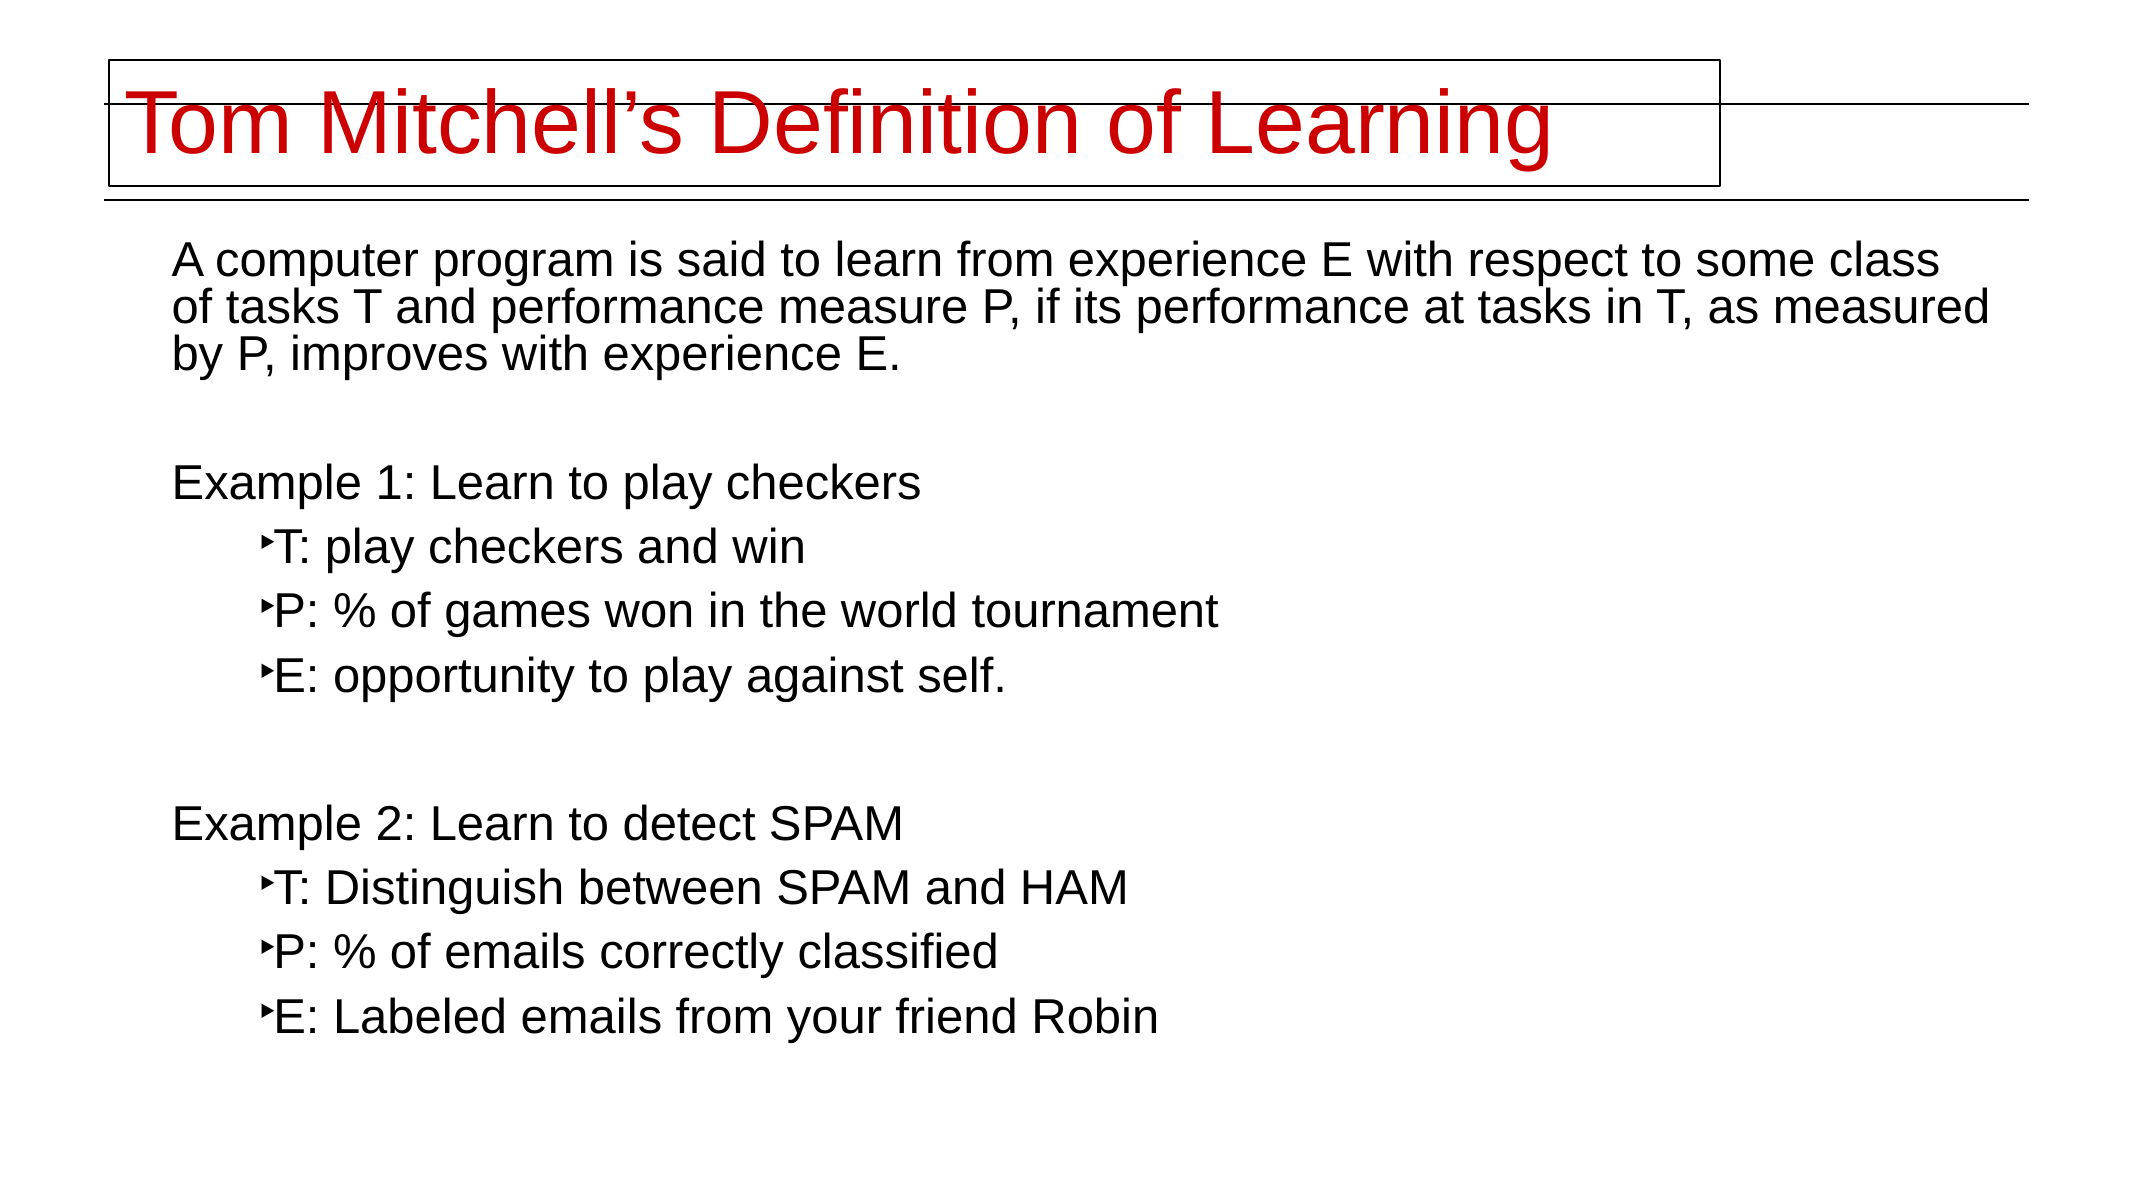

# Tom Mitchell’s Definition of Learning
A computer program is said to learn from experience E with respect to some class of tasks T and performance measure P, if its performance at tasks in T, as measured by P, improves with experience E.

Example 1: Learn to play checkers
T: play checkers and win
P: % of games won in the world tournament
E: opportunity to play against self.

Example 2: Learn to detect SPAM
T: Distinguish between SPAM and HAM
P: % of emails correctly classified
E: Labeled emails from your friend Robin